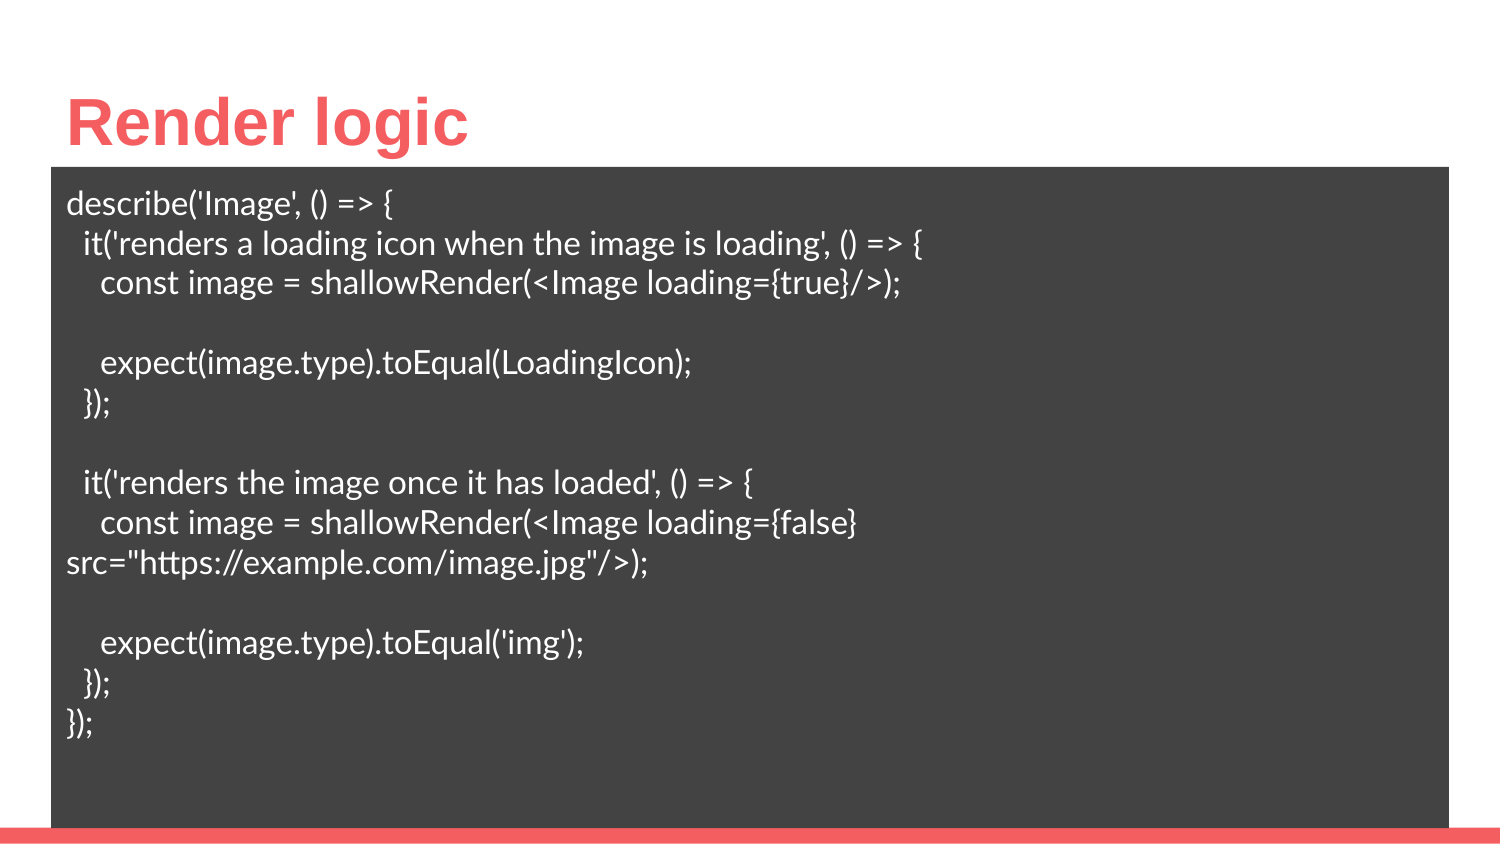

# Render logic
describe('Image', () => {
  it('renders a loading icon when the image is loading', () => {
    const image = shallowRender(<Image loading={true}/>);

    expect(image.type).toEqual(LoadingIcon);
  });

  it('renders the image once it has loaded', () => {
    const image = shallowRender(<Image loading={false} src="https://example.com/image.jpg"/>);

    expect(image.type).toEqual('img');
  });
});